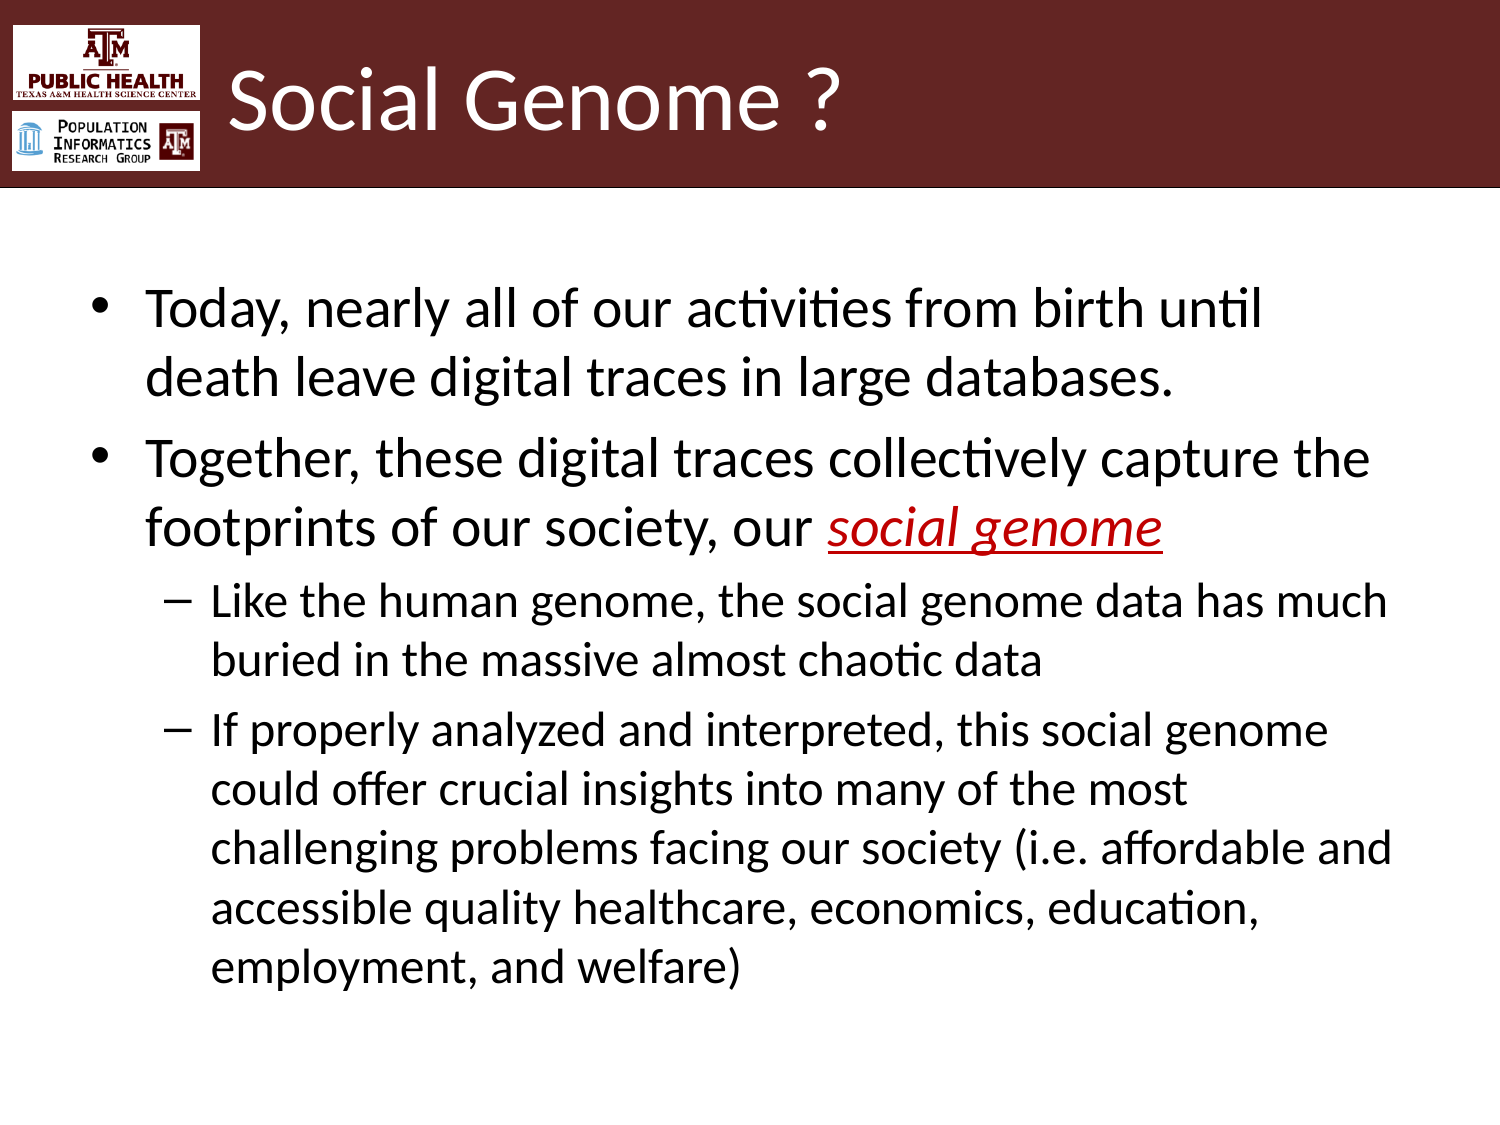

# Social Genome ?
Today, nearly all of our activities from birth until death leave digital traces in large databases.
Together, these digital traces collectively capture the footprints of our society, our social genome
Like the human genome, the social genome data has much buried in the massive almost chaotic data
If properly analyzed and interpreted, this social genome could offer crucial insights into many of the most challenging problems facing our society (i.e. affordable and accessible quality healthcare, economics, education, employment, and welfare)